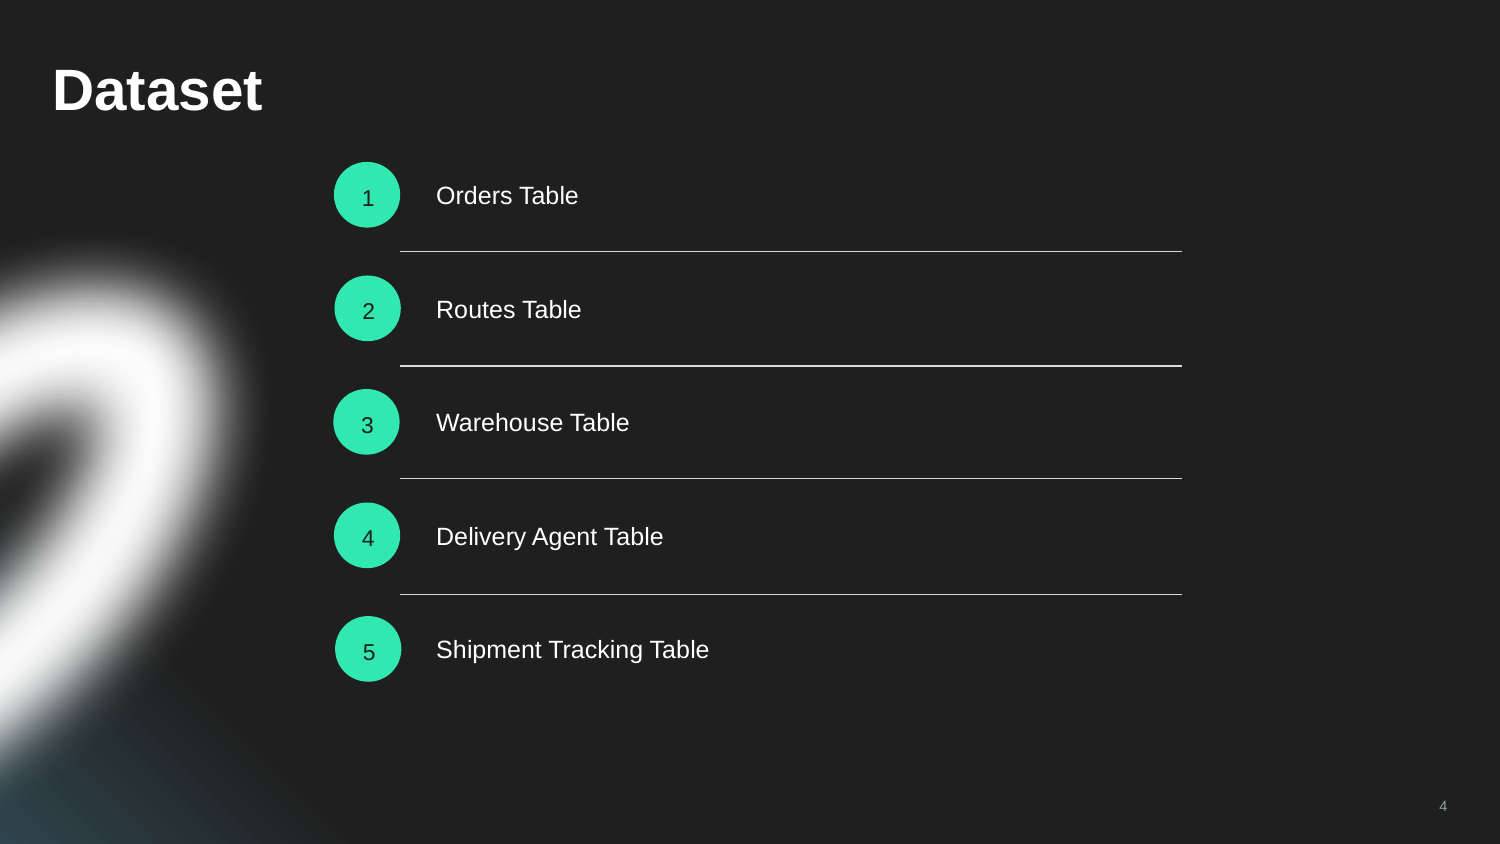

# Dataset
Orders Table

1
Routes Table

2
Warehouse Table

3
Delivery Agent Table

4
Shipment Tracking Table

5